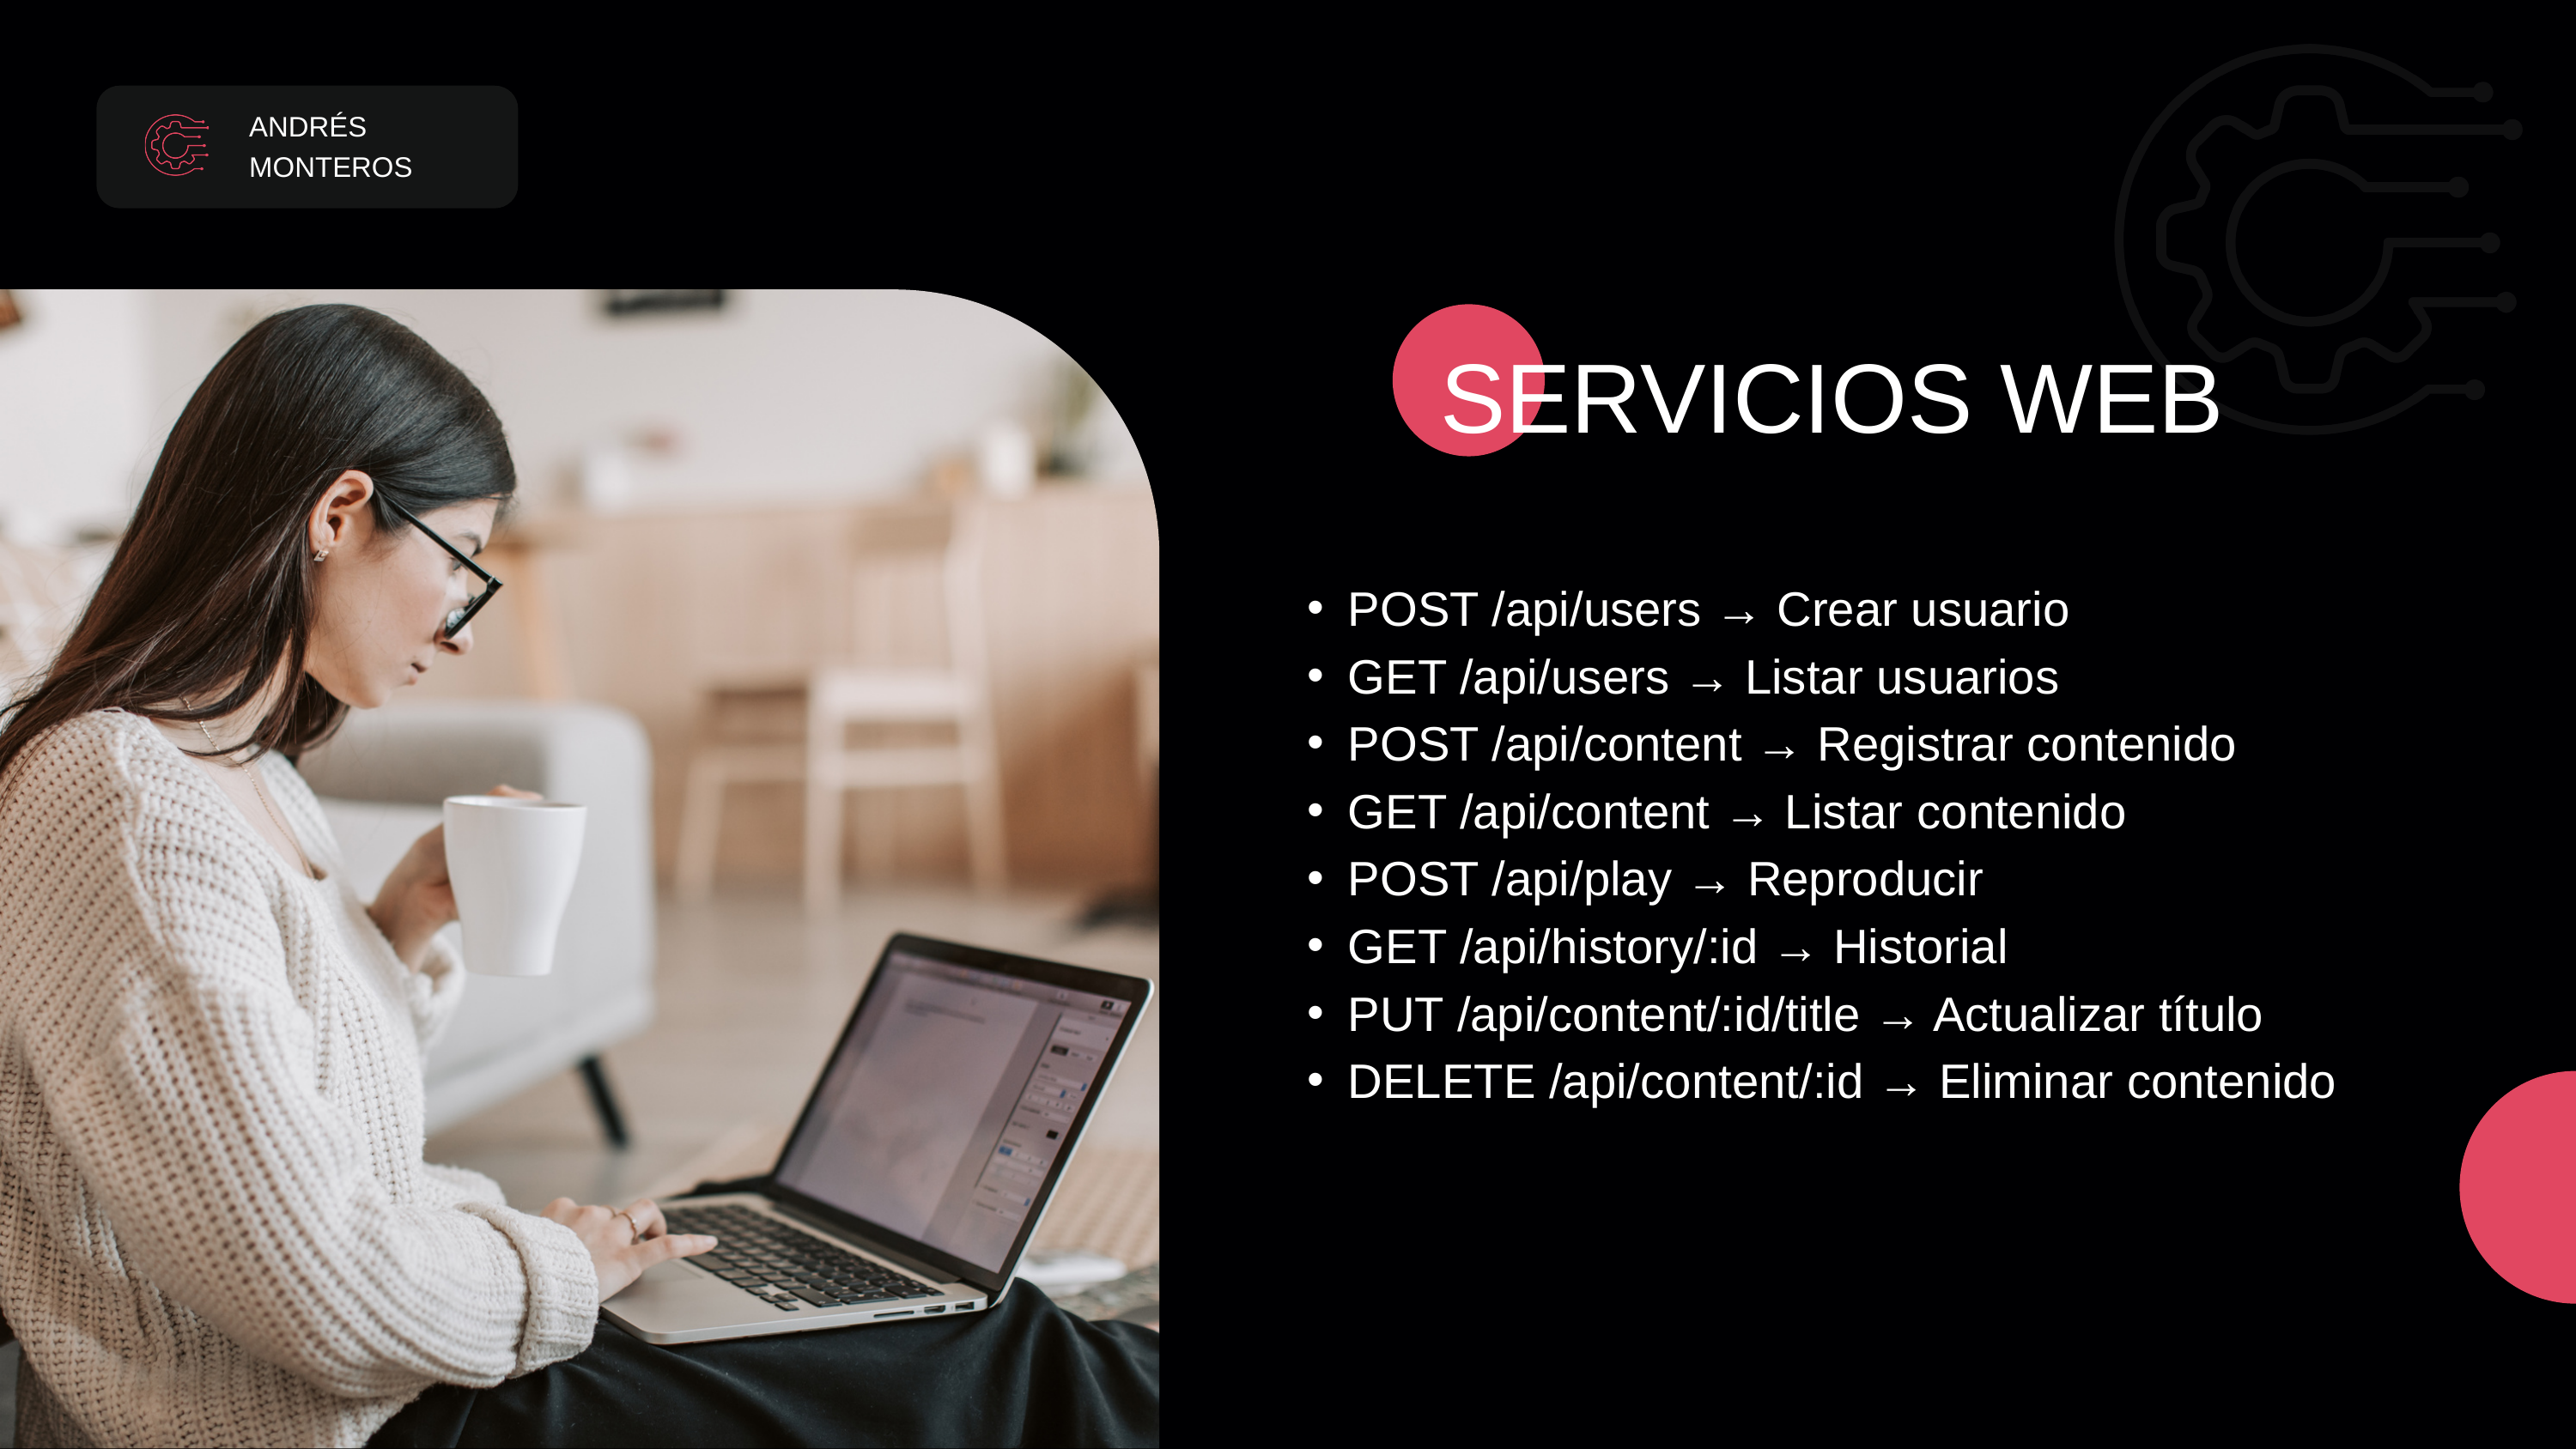

ANDRÉS MONTEROS

SERVICIOS WEB
POST /api/users → Crear usuario
GET /api/users → Listar usuarios
POST /api/content → Registrar contenido
GET /api/content → Listar contenido
POST /api/play → Reproducir
GET /api/history/:id → Historial
PUT /api/content/:id/title → Actualizar título
DELETE /api/content/:id → Eliminar contenido